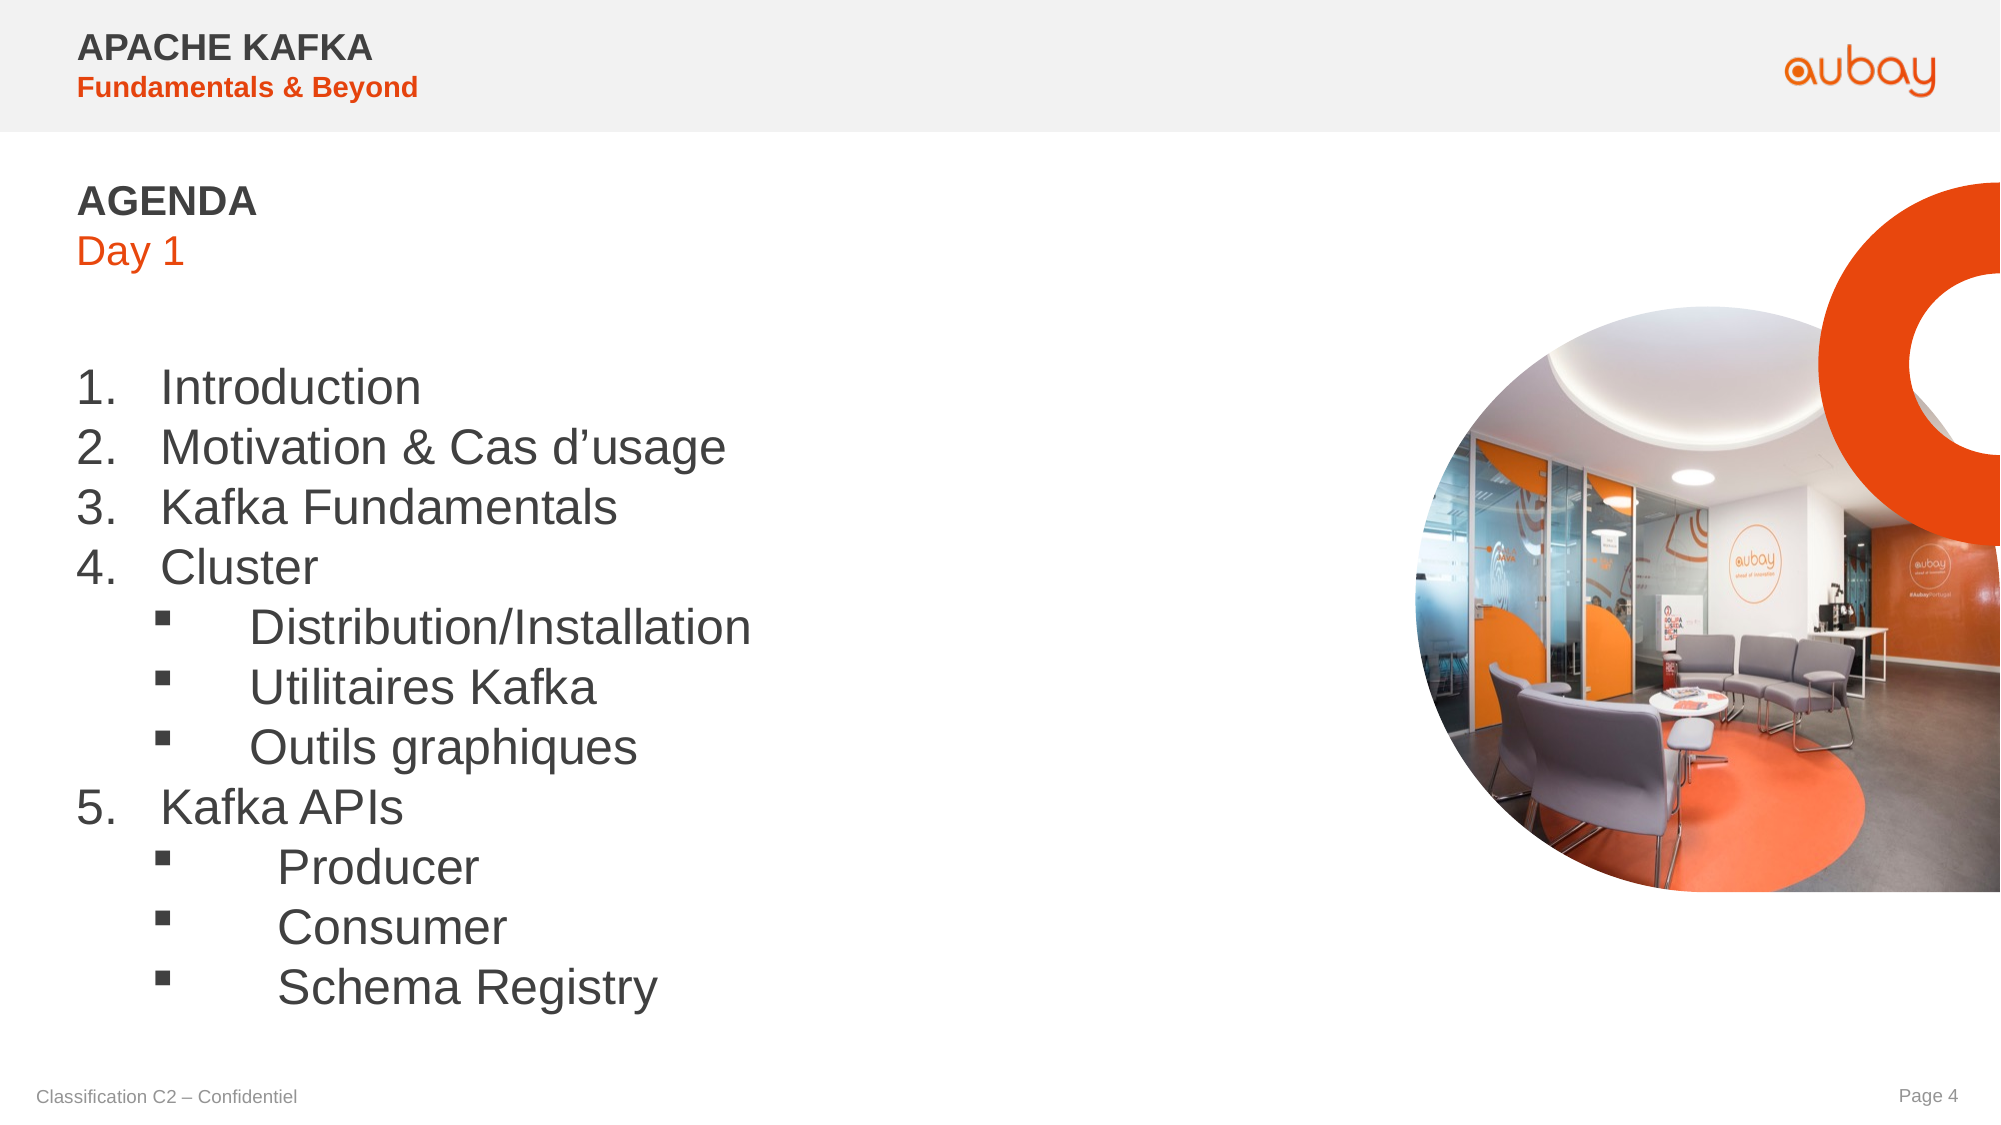

APACHE KAFKA
Fundamentals & Beyond
AGENDA
Day 1

Introduction
Motivation & Cas d’usage
Kafka Fundamentals
Cluster
 Distribution/Installation
 Utilitaires Kafka
 Outils graphiques
Kafka APIs
   Producer
   Consumer
   Schema Registry